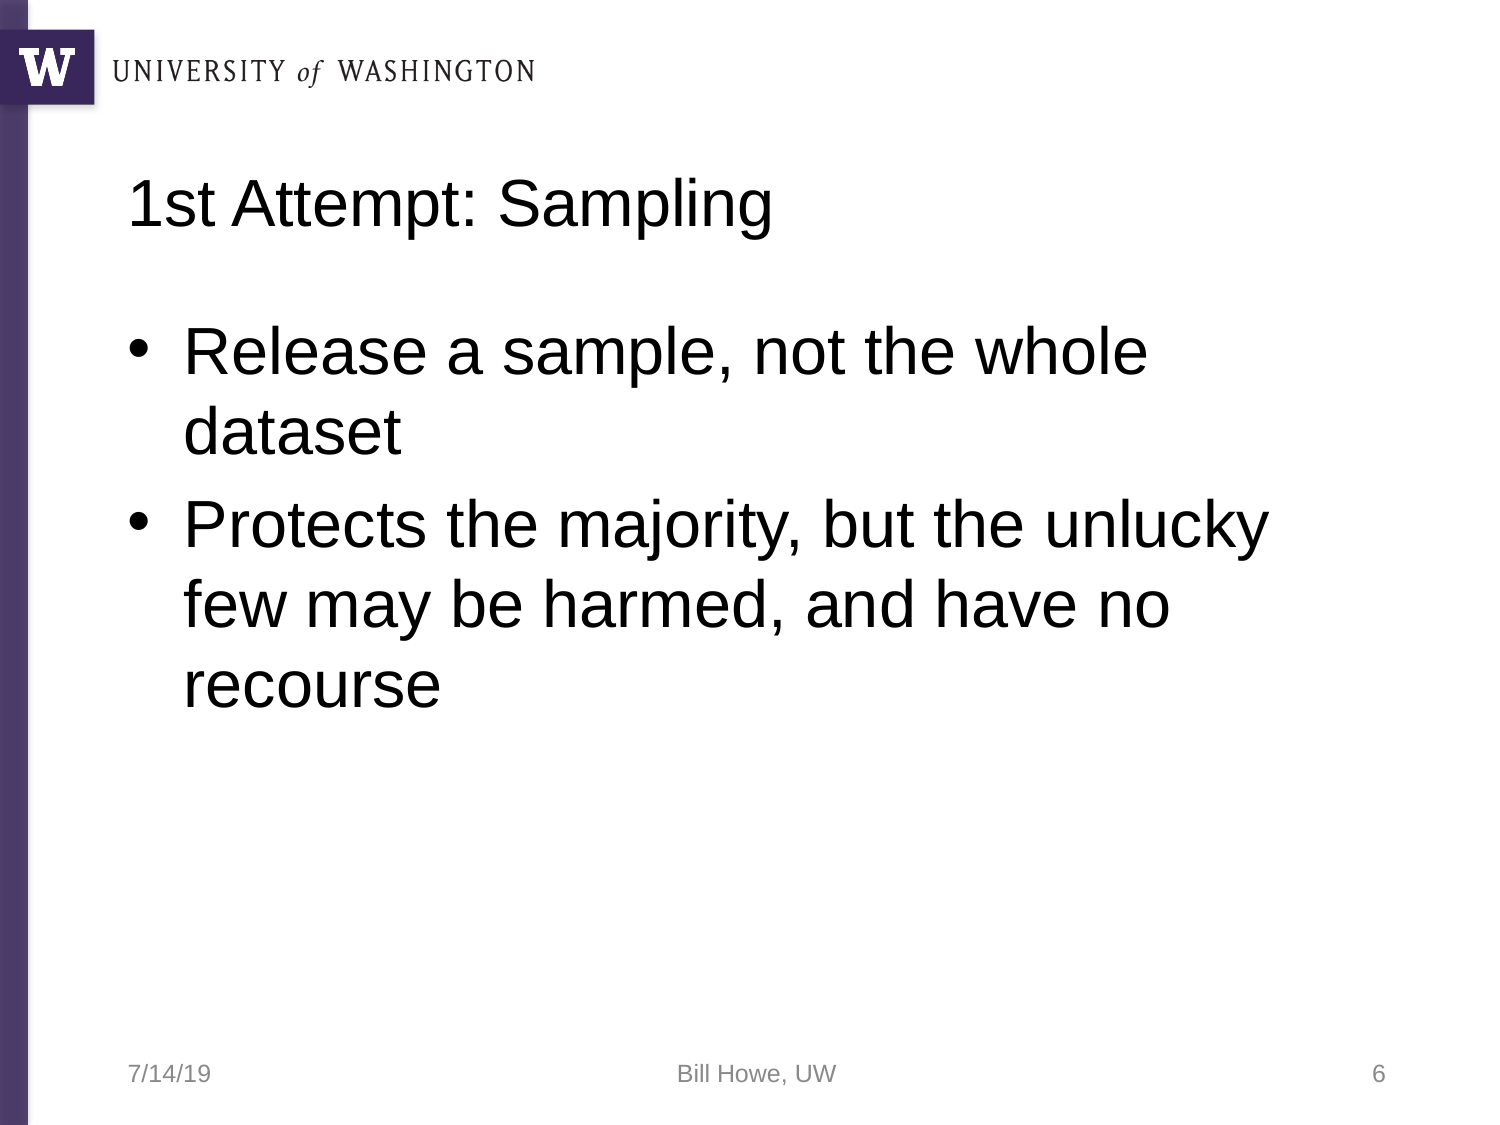

# 1st Attempt: Sampling
Release a sample, not the whole dataset
Protects the majority, but the unlucky few may be harmed, and have no recourse
7/14/19
Bill Howe, UW
6